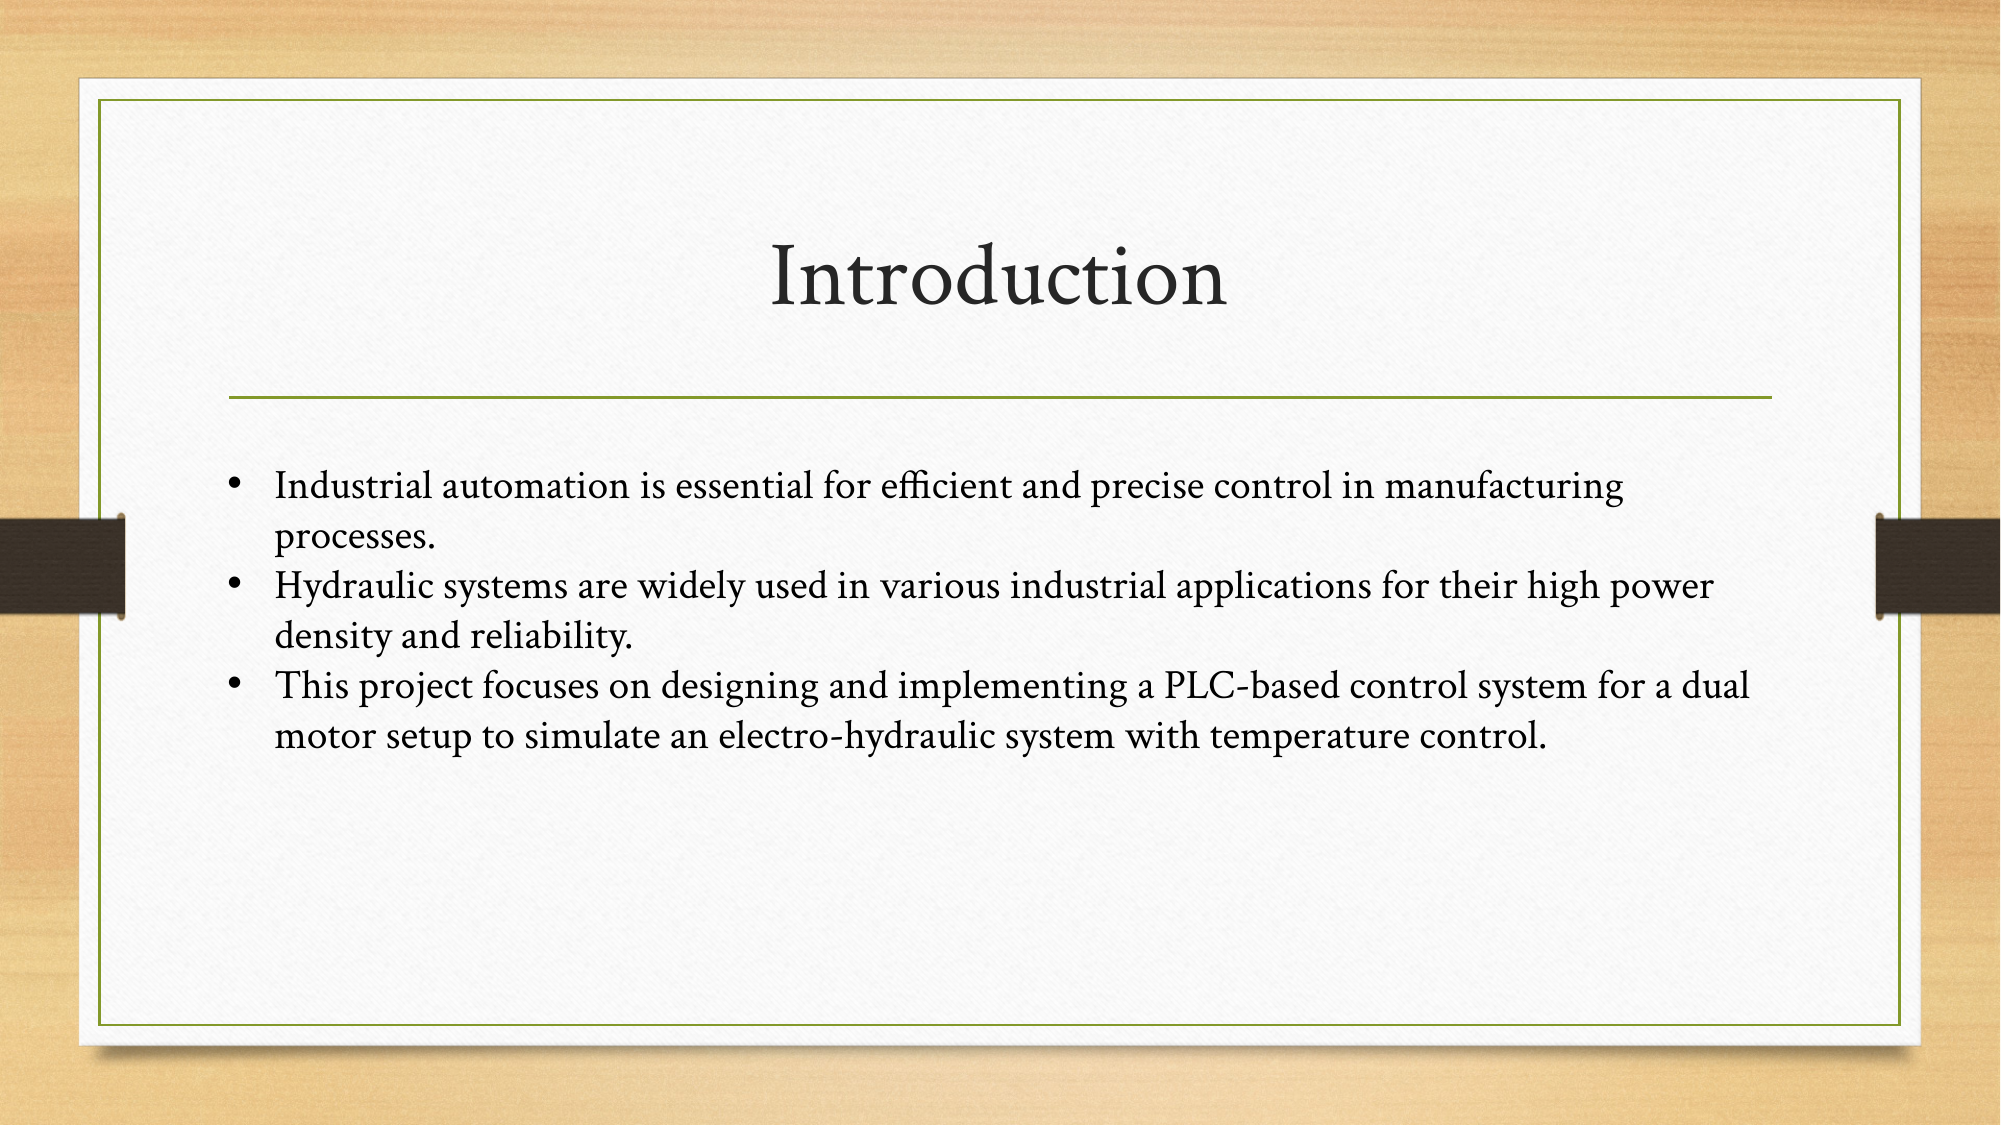

# Introduction

Industrial automation is essential for efficient and precise control in manufacturing processes.
Hydraulic systems are widely used in various industrial applications for their high power density and reliability.
This project focuses on designing and implementing a PLC-based control system for a dual motor setup to simulate an electro-hydraulic system with temperature control.